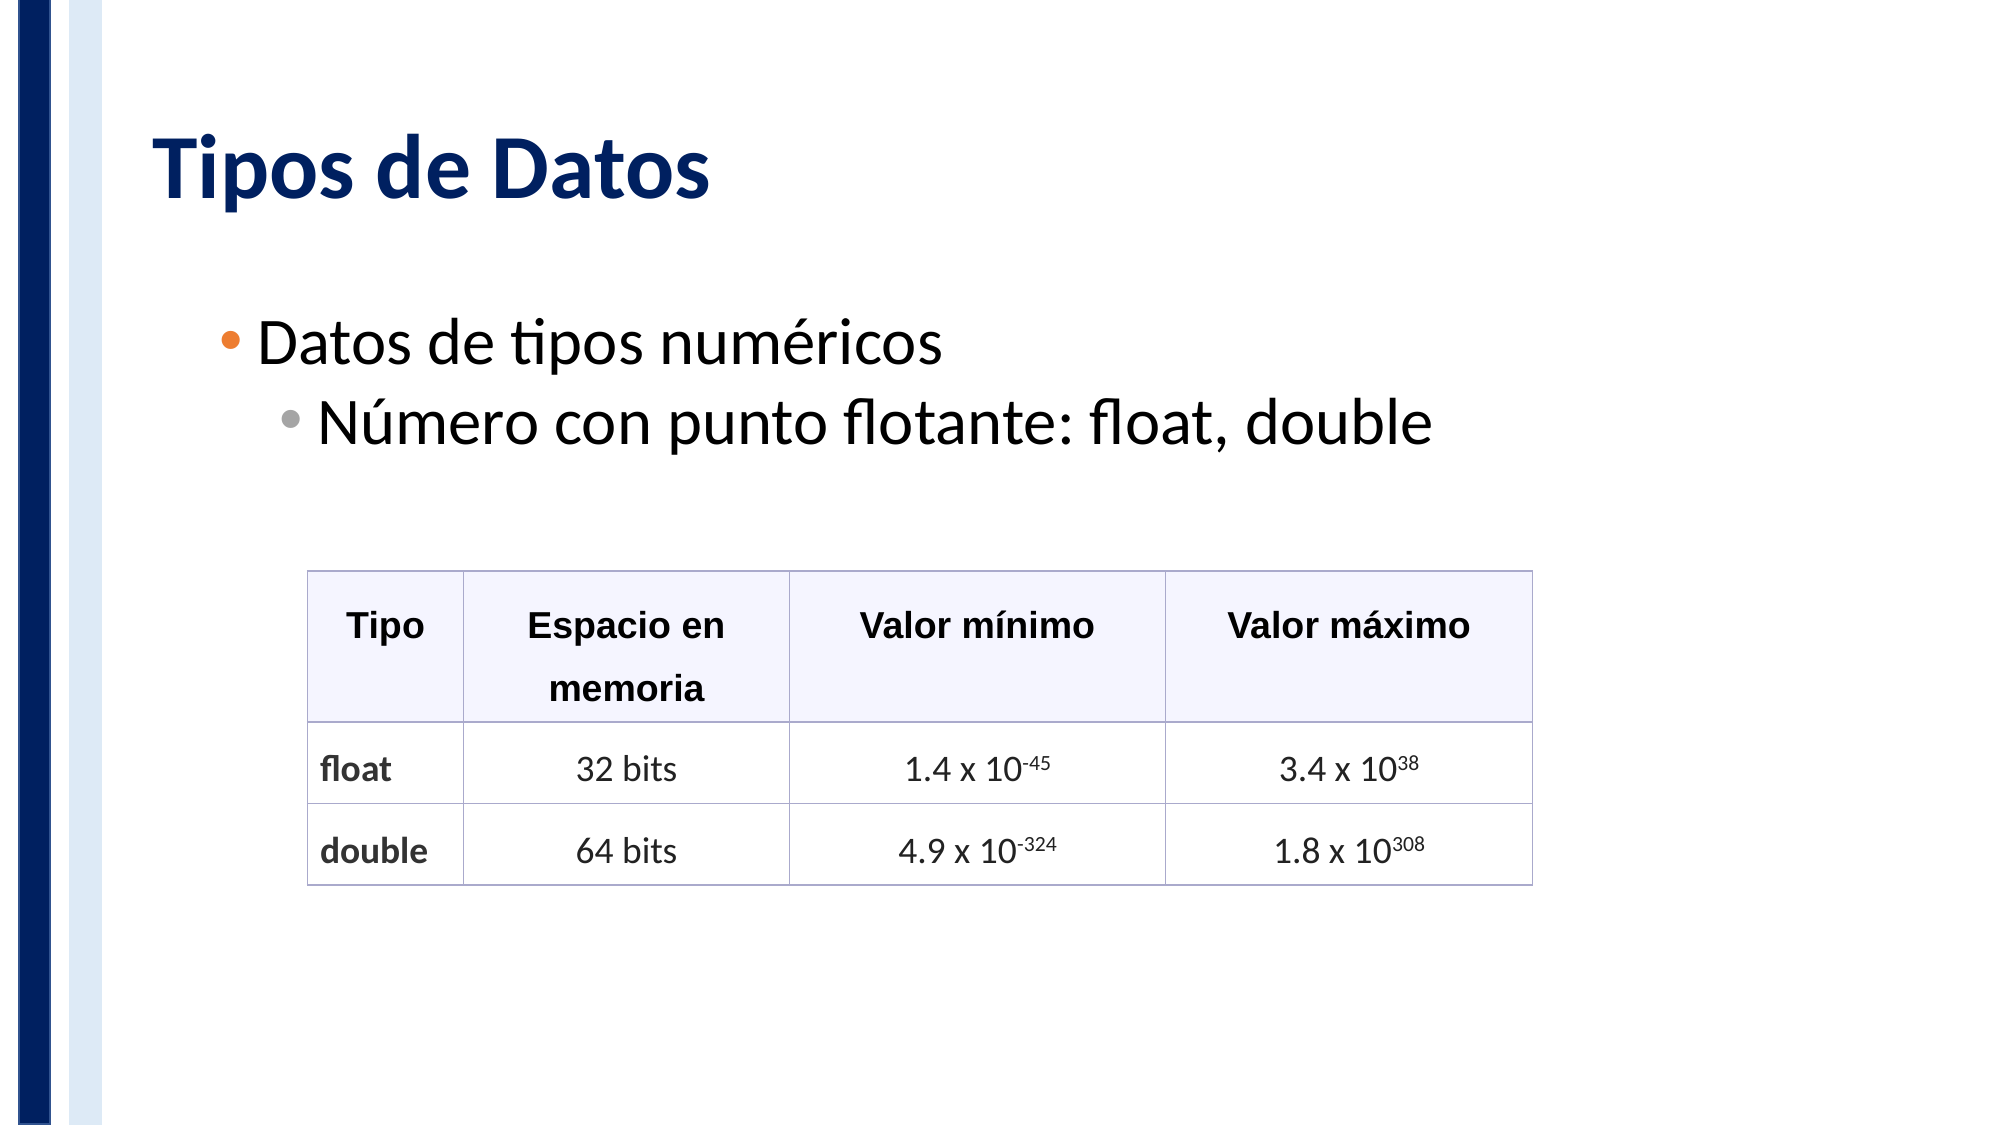

# Tipos de Datos
Datos de tipos numéricos
Número con punto flotante: float, double

| Tipo | Espacio en memoria | Valor mínimo | Valor máximo |
| --- | --- | --- | --- |
| float | 32 bits | 1.4 x 10-45 | 3.4 x 1038 |
| double | 64 bits | 4.9 x 10-324 | 1.8 x 10308 |